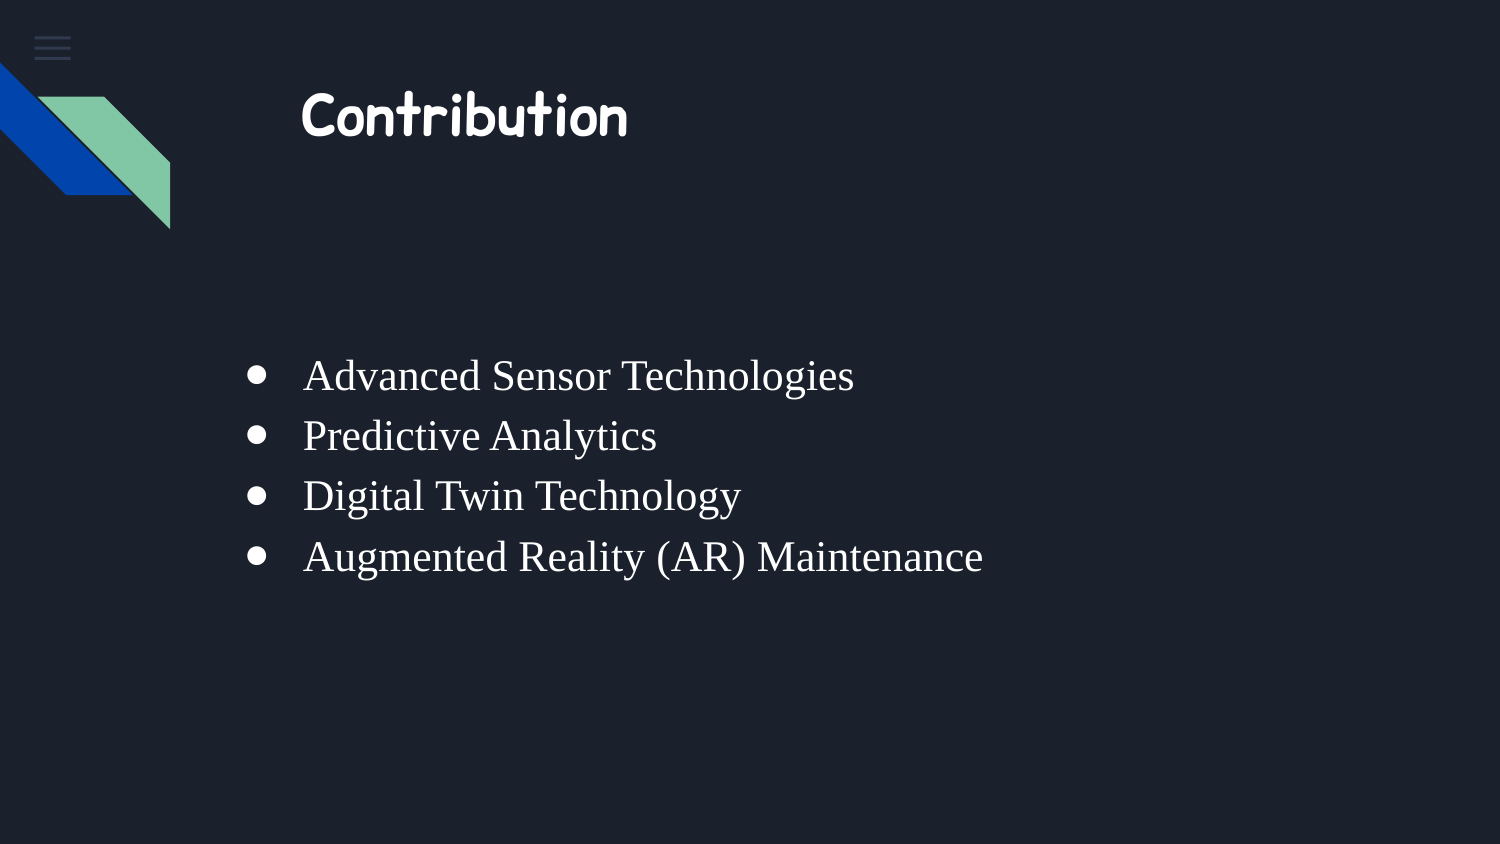

# Contribution
Advanced Sensor Technologies
Predictive Analytics
Digital Twin Technology
Augmented Reality (AR) Maintenance